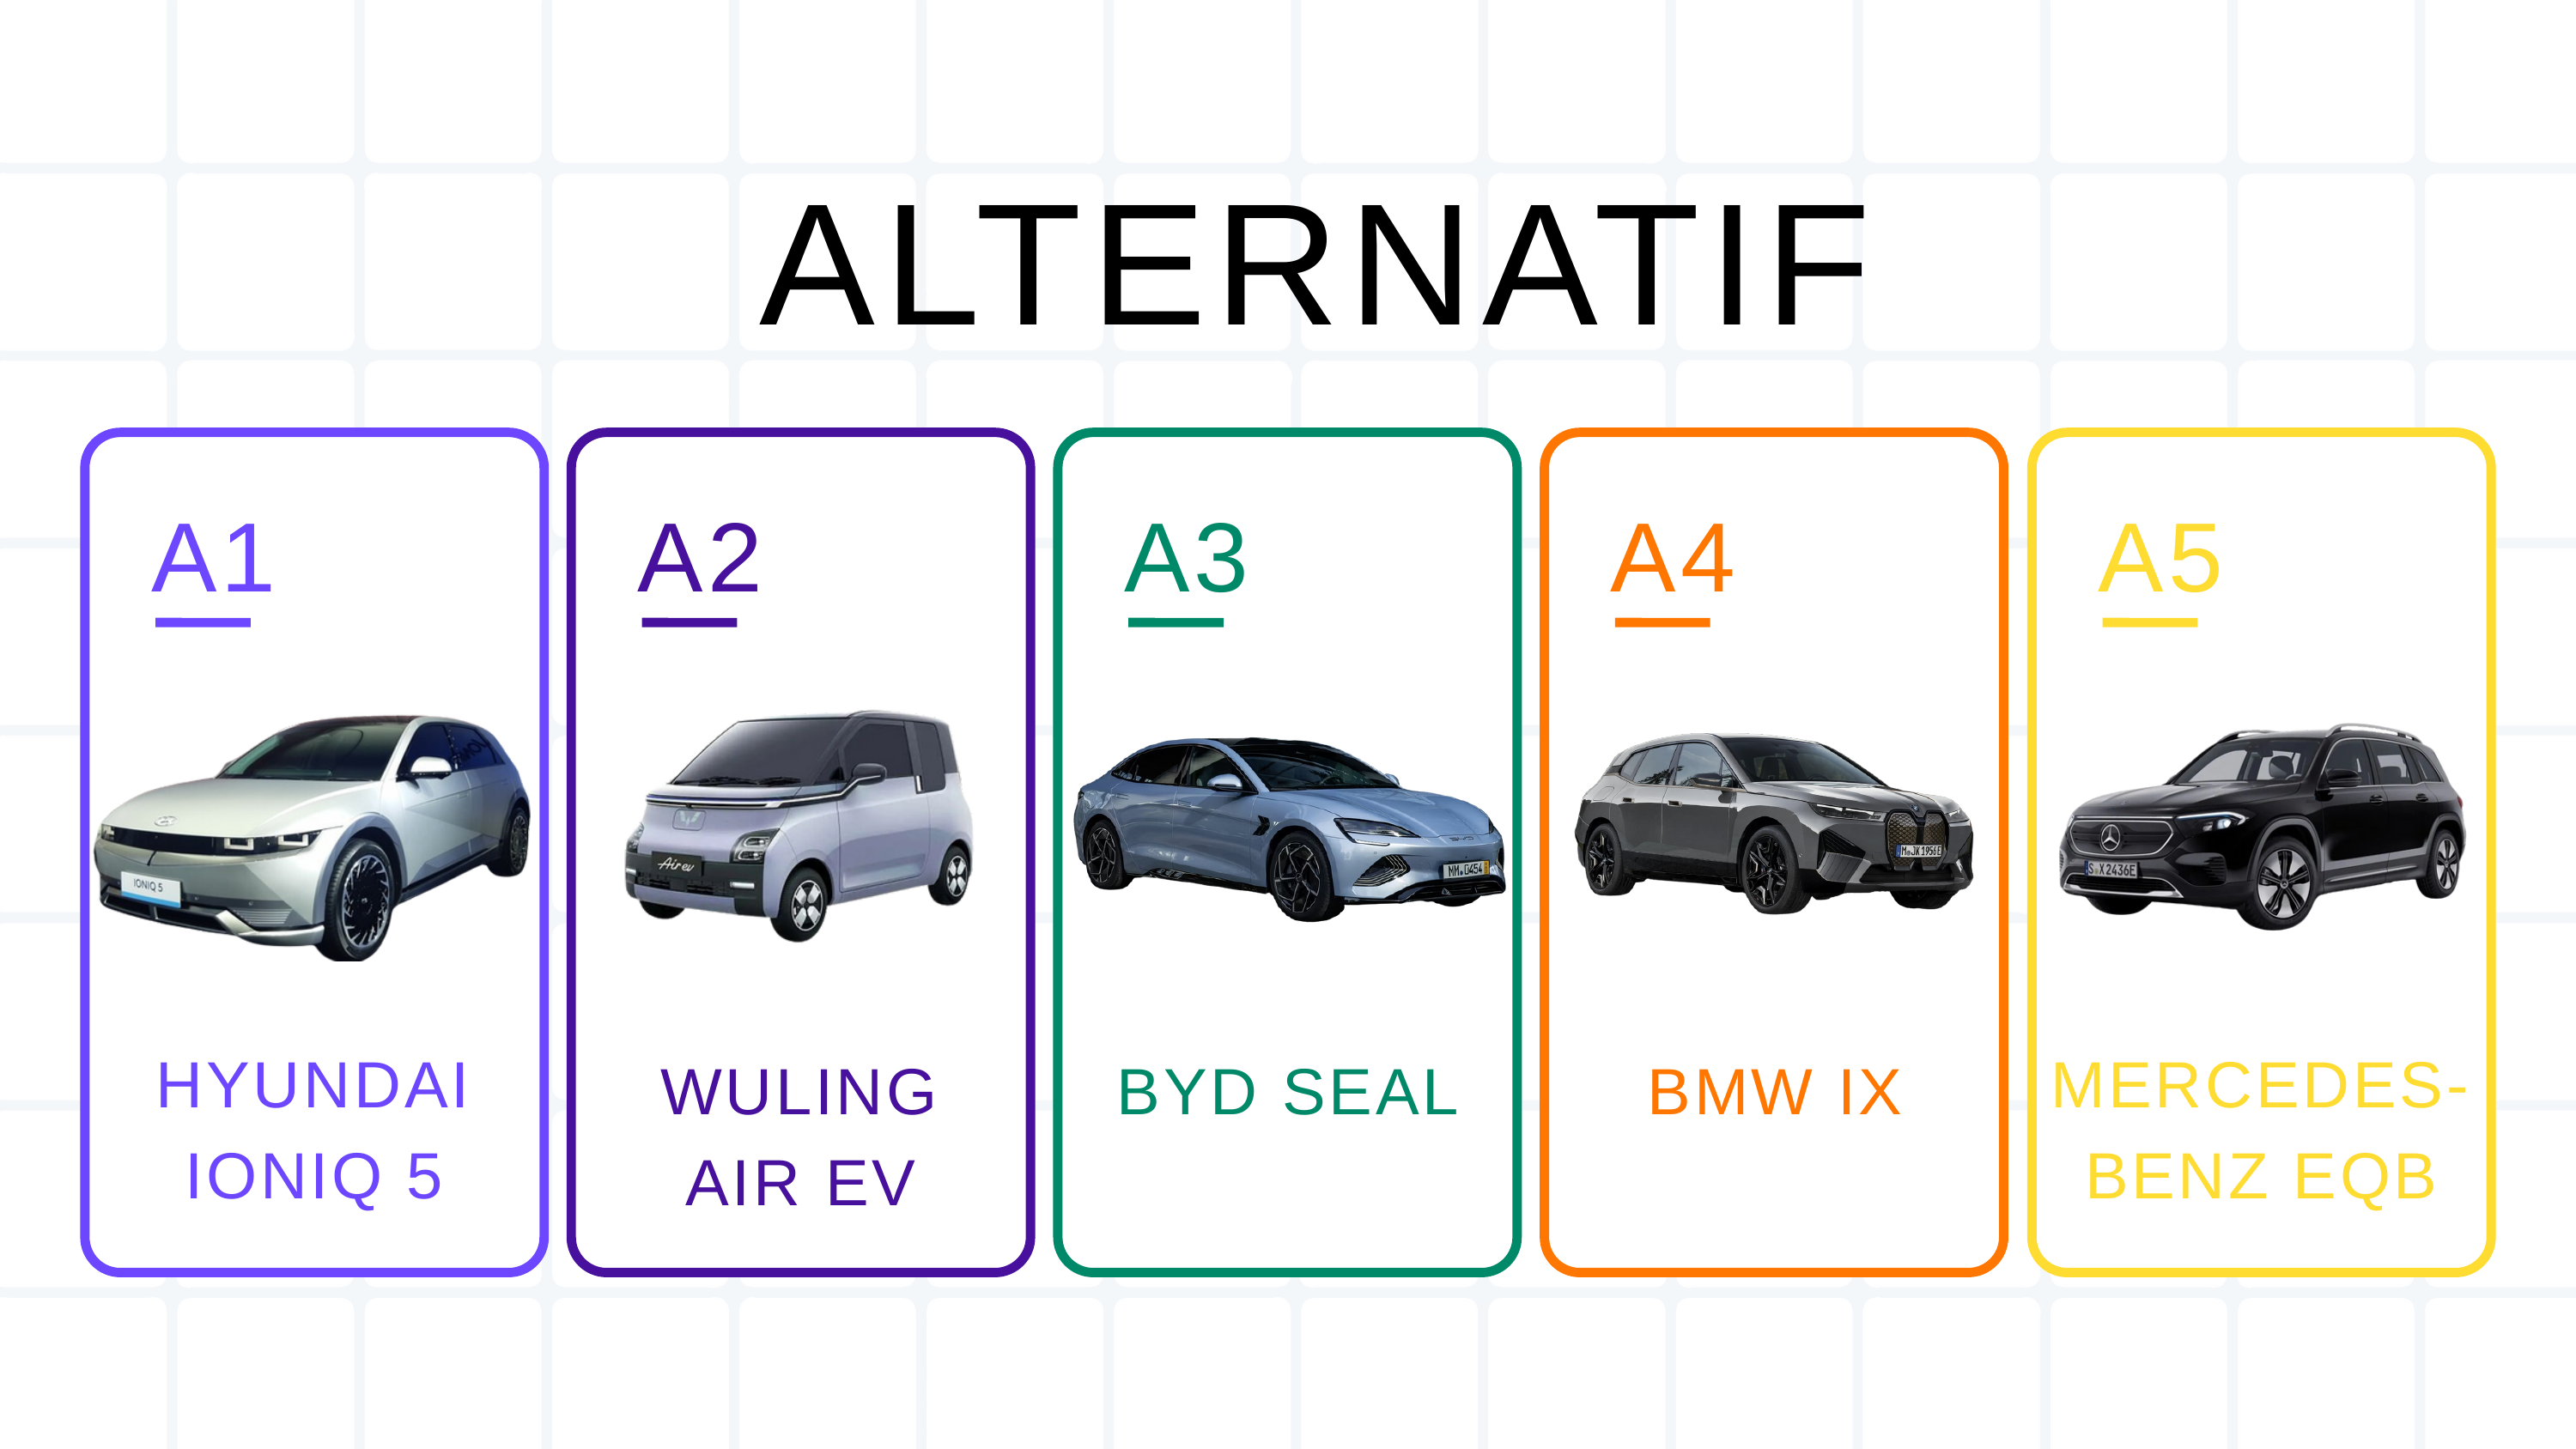

ALTERNATIF

A1
A2
A3
A4
A5

HYUNDAI IONIQ 5
MERCEDES-BENZ EQB
WULING AIR EV
BYD SEAL
BMW IX